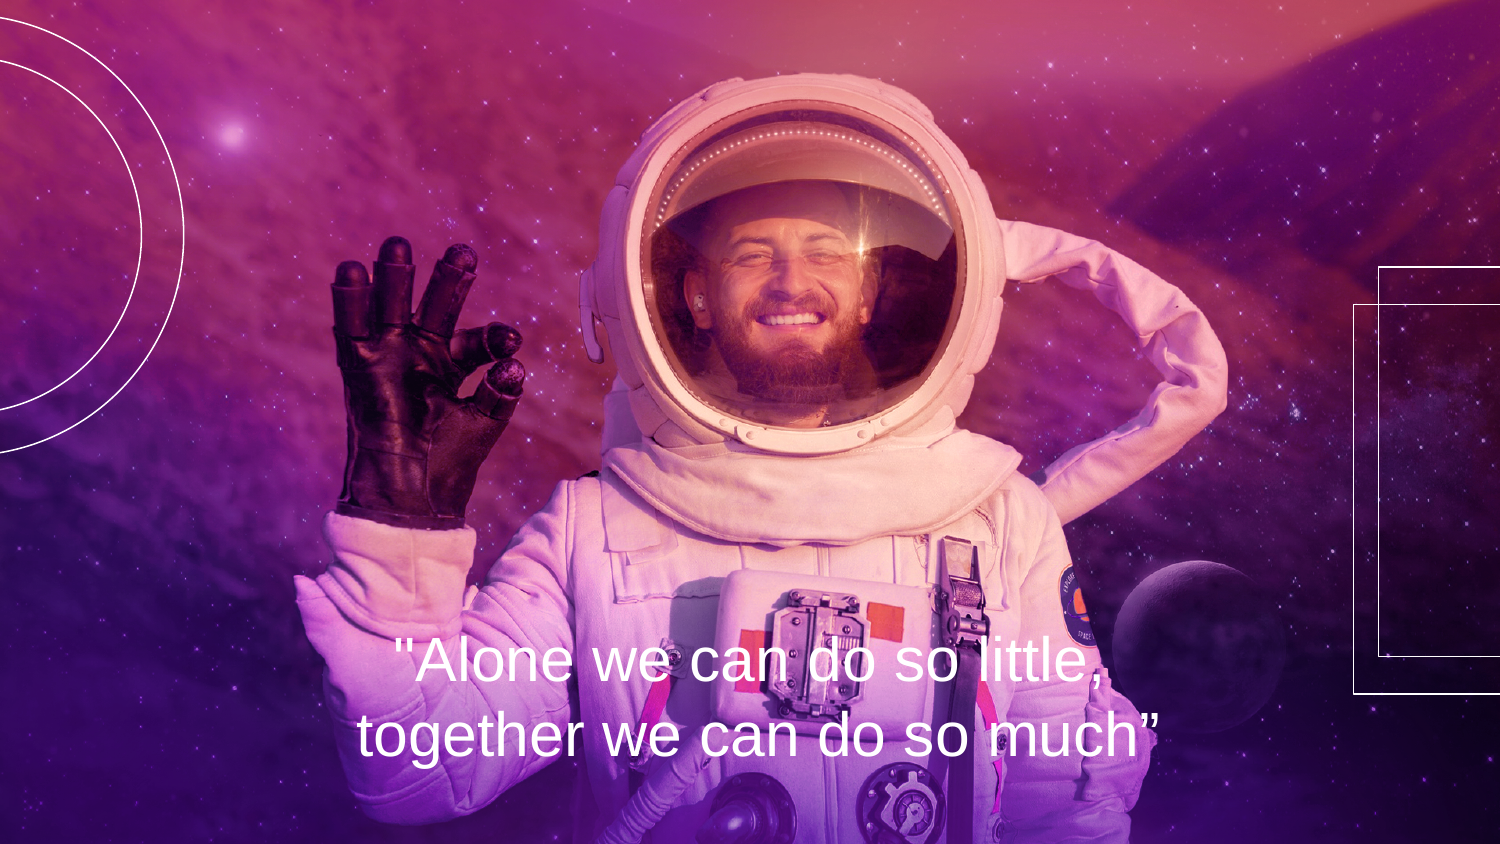

# "Alone we can do so little, together we can do so much”